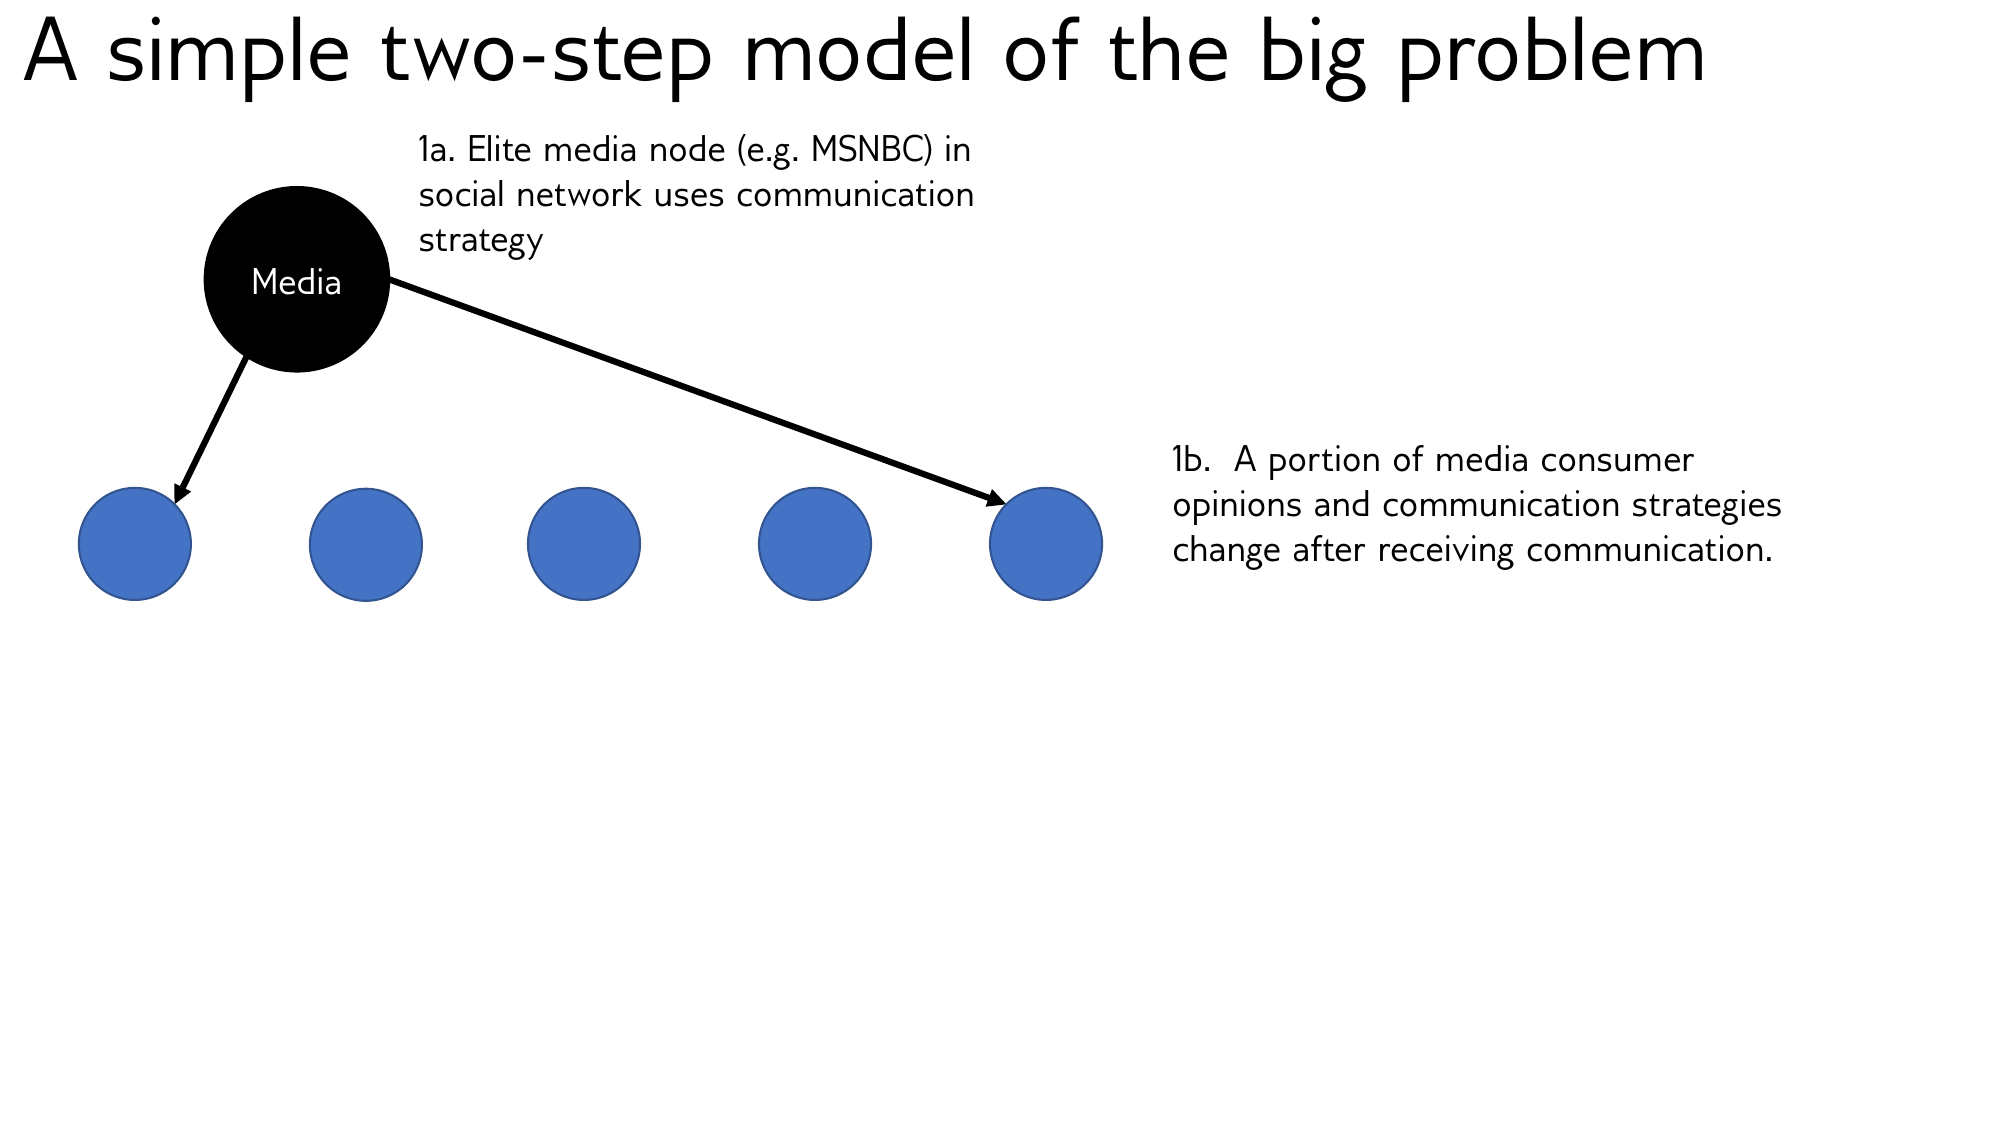

# A simple two-step model of the big problem
1a. Elite media node (e.g. MSNBC) in social network uses communication strategy
Media
1b.  A portion of media consumer opinions and communication strategies change after receiving communication.